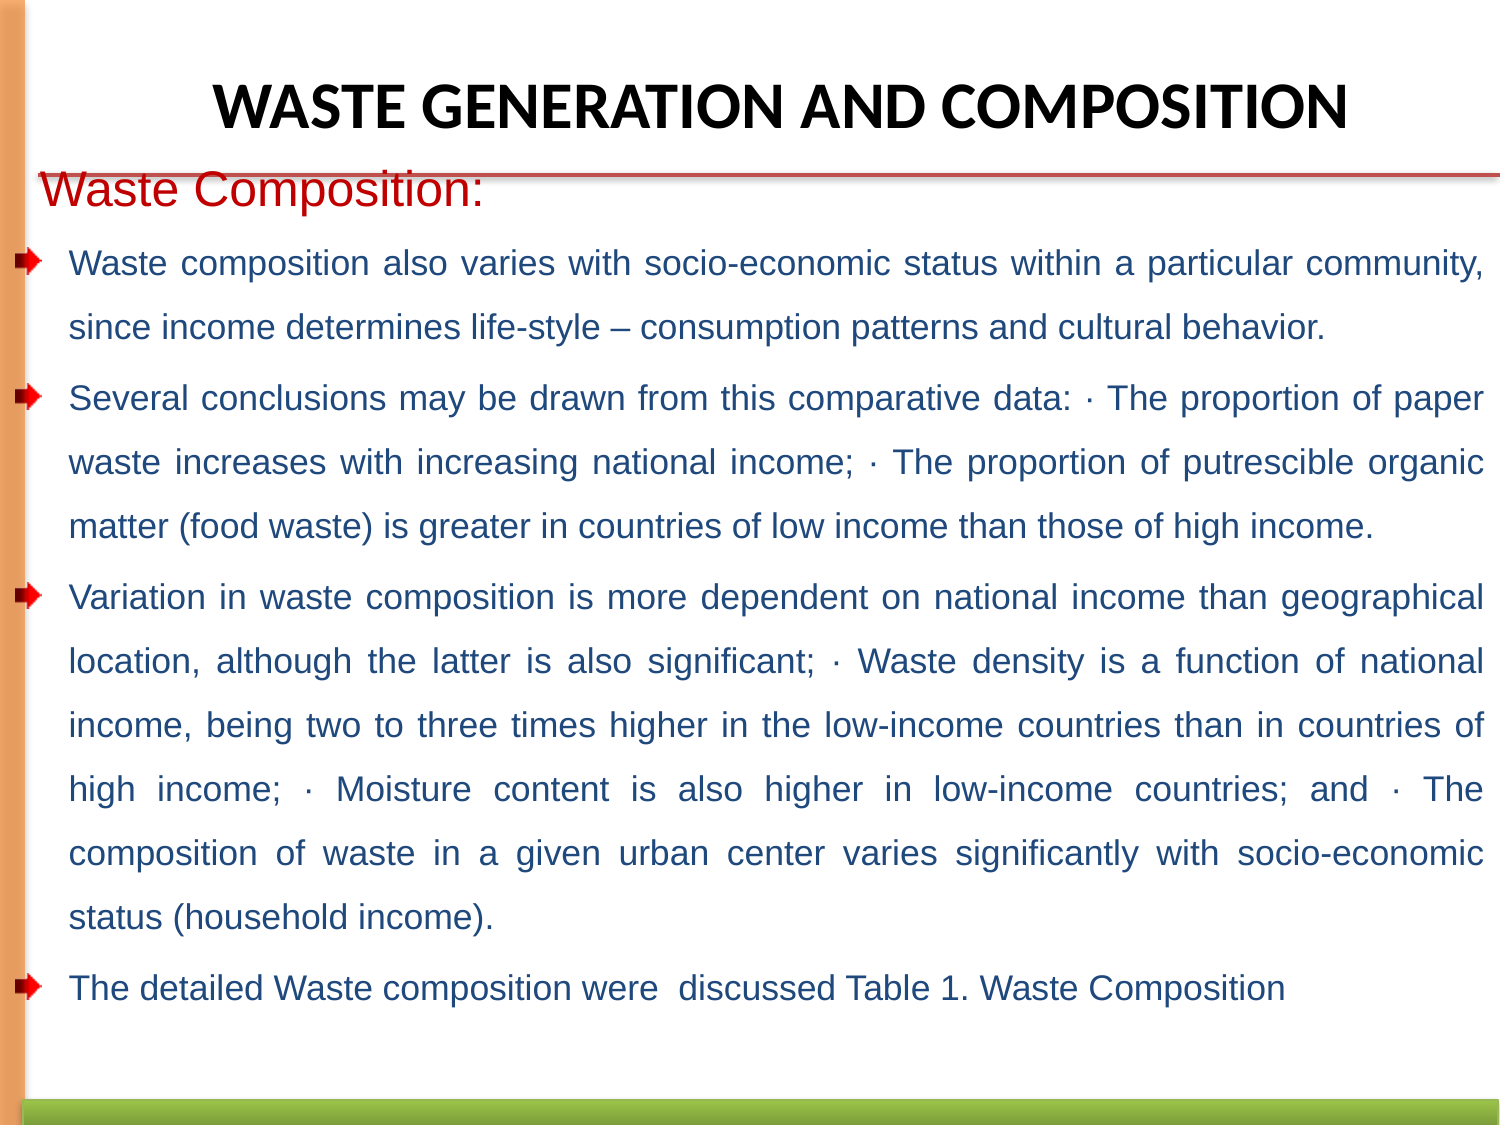

WASTE GENERATION AND COMPOSITION
Waste Composition:

Waste composition also varies with socio-economic status within a particular community, since income determines life-style – consumption patterns and cultural behavior.
Several conclusions may be drawn from this comparative data: · The proportion of paper waste increases with increasing national income; · The proportion of putrescible organic matter (food waste) is greater in countries of low income than those of high income.
Variation in waste composition is more dependent on national income than geographical location, although the latter is also significant; · Waste density is a function of national income, being two to three times higher in the low-income countries than in countries of high income; · Moisture content is also higher in low-income countries; and · The composition of waste in a given urban center varies significantly with socio-economic status (household income).
The detailed Waste composition were  discussed Table 1. Waste Composition